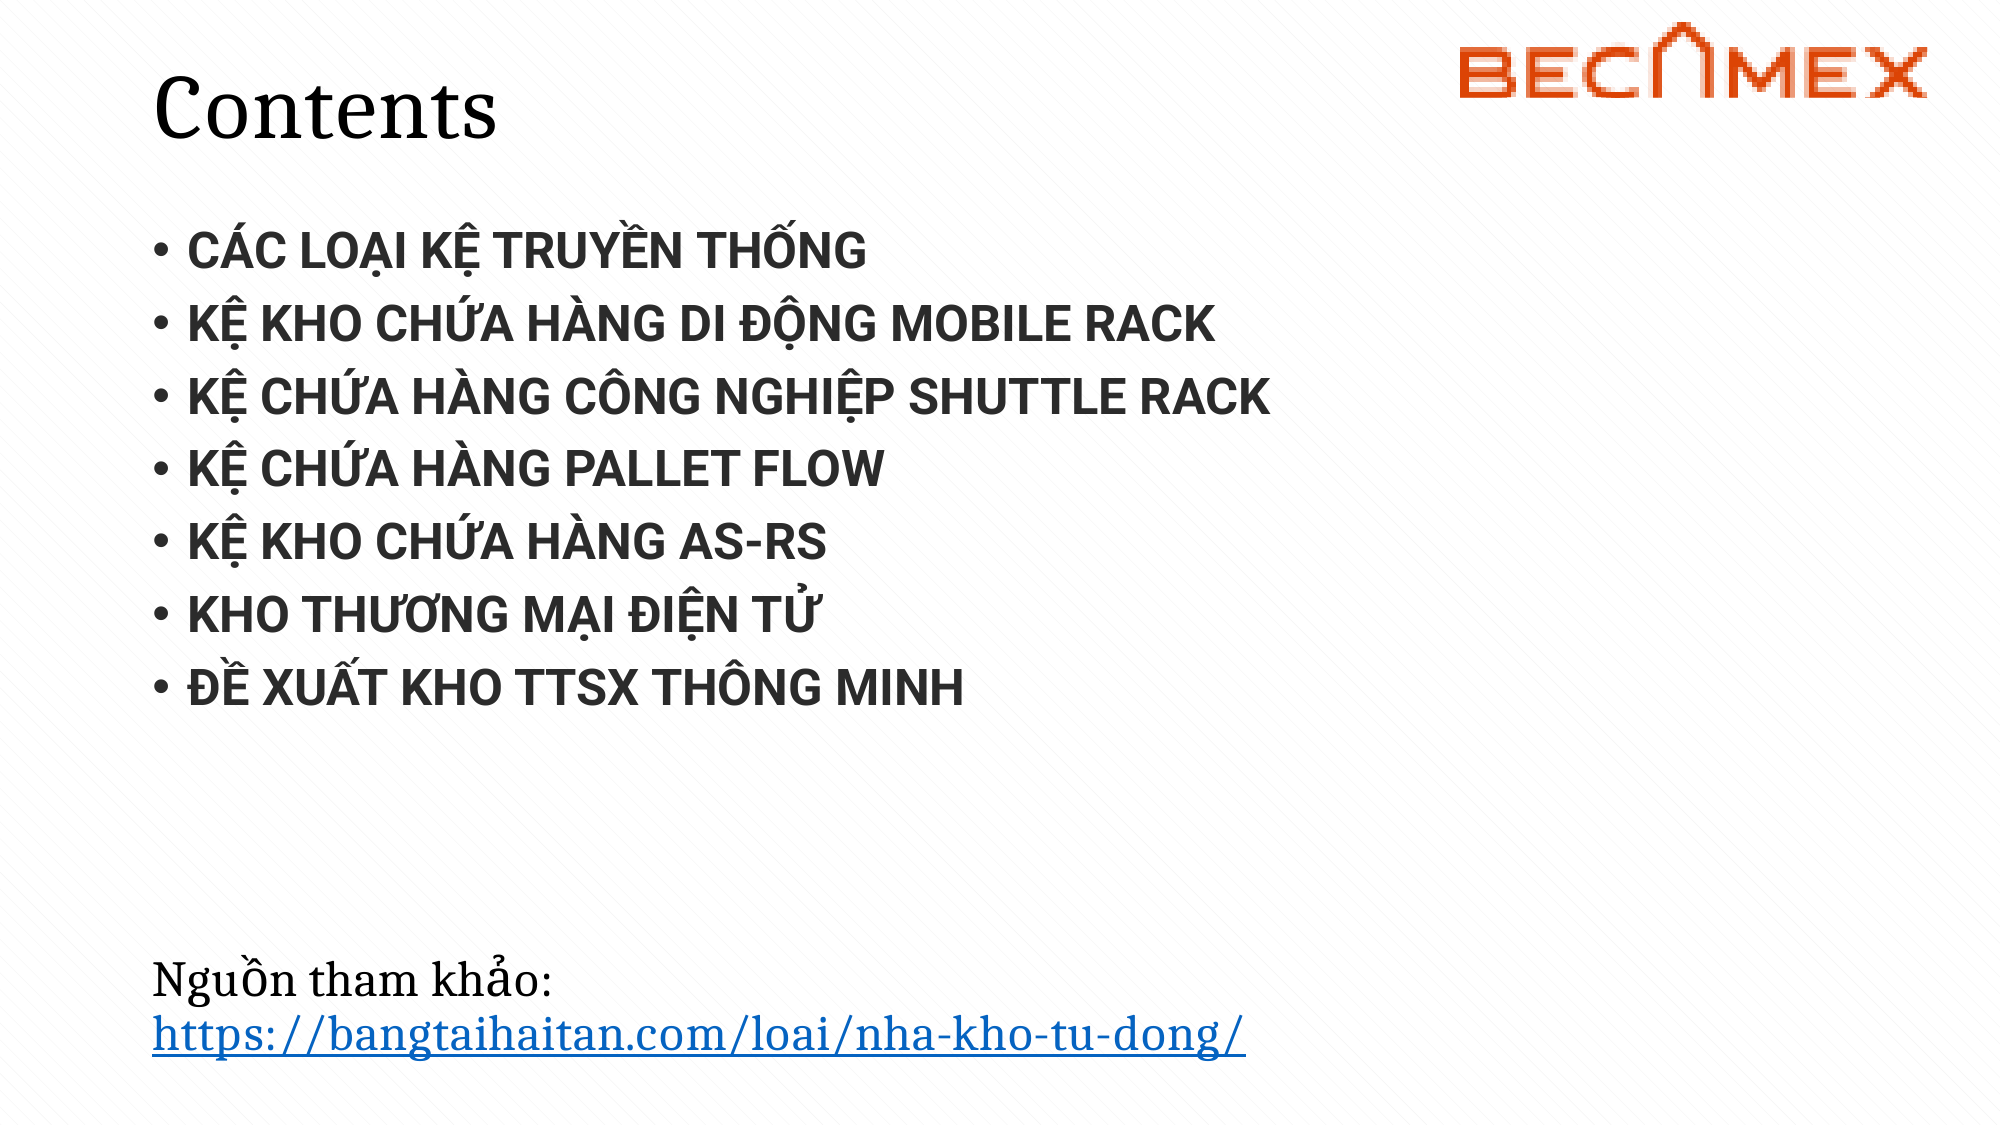

# Contents
Các loại kệ truyền thống
KỆ KHO CHỨA HÀNG DI ĐỘNG MOBILE RACK
KỆ CHỨA HÀNG CÔNG NGHIỆP SHUTTLE RACK
KỆ CHỨA HÀNG PALLET FLOW
KỆ KHO CHỨA HÀNG AS-RS
kho thương mại điện tử
Đề xuất kho ttsx thông minh

Nguồn tham khảo:
https://bangtaihaitan.com/loai/nha-kho-tu-dong/